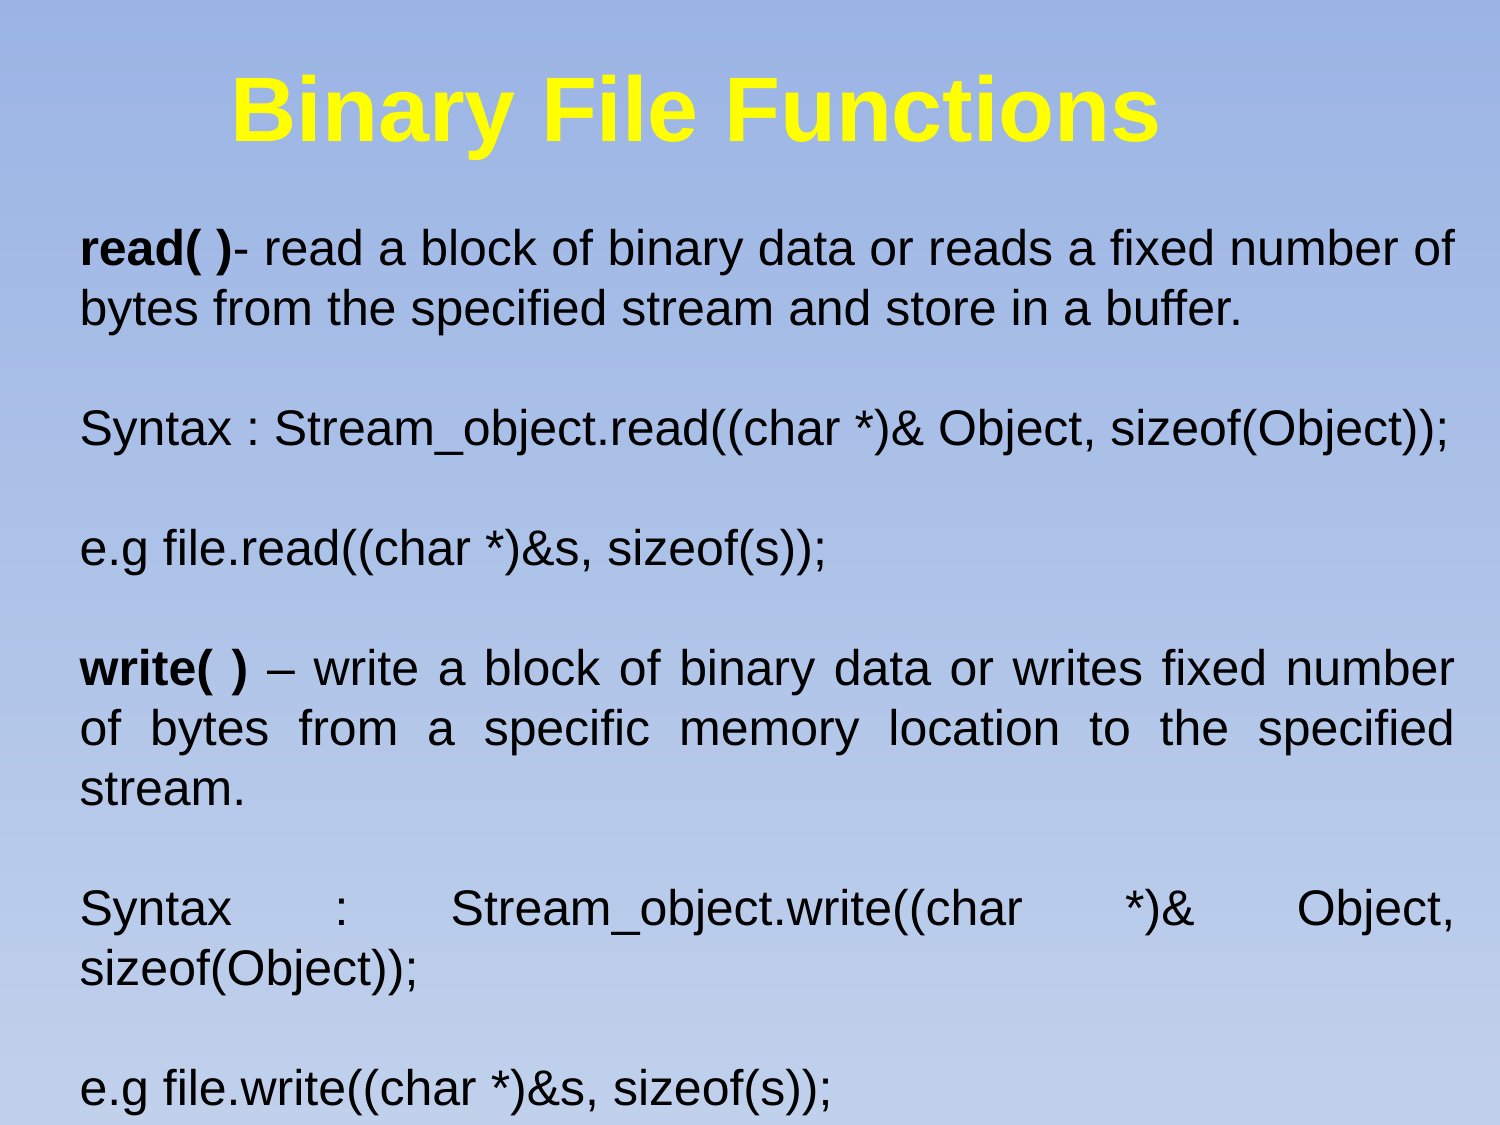

Binary File Functions
read( )- read a block of binary data or reads a fixed number of bytes from the specified stream and store in a buffer.

Syntax : Stream_object.read((char *)& Object, sizeof(Object));

e.g file.read((char *)&s, sizeof(s));

write( ) – write a block of binary data or writes fixed number of bytes from a specific memory location to the specified stream.

Syntax : Stream_object.write((char *)& Object, sizeof(Object));

e.g file.write((char *)&s, sizeof(s));